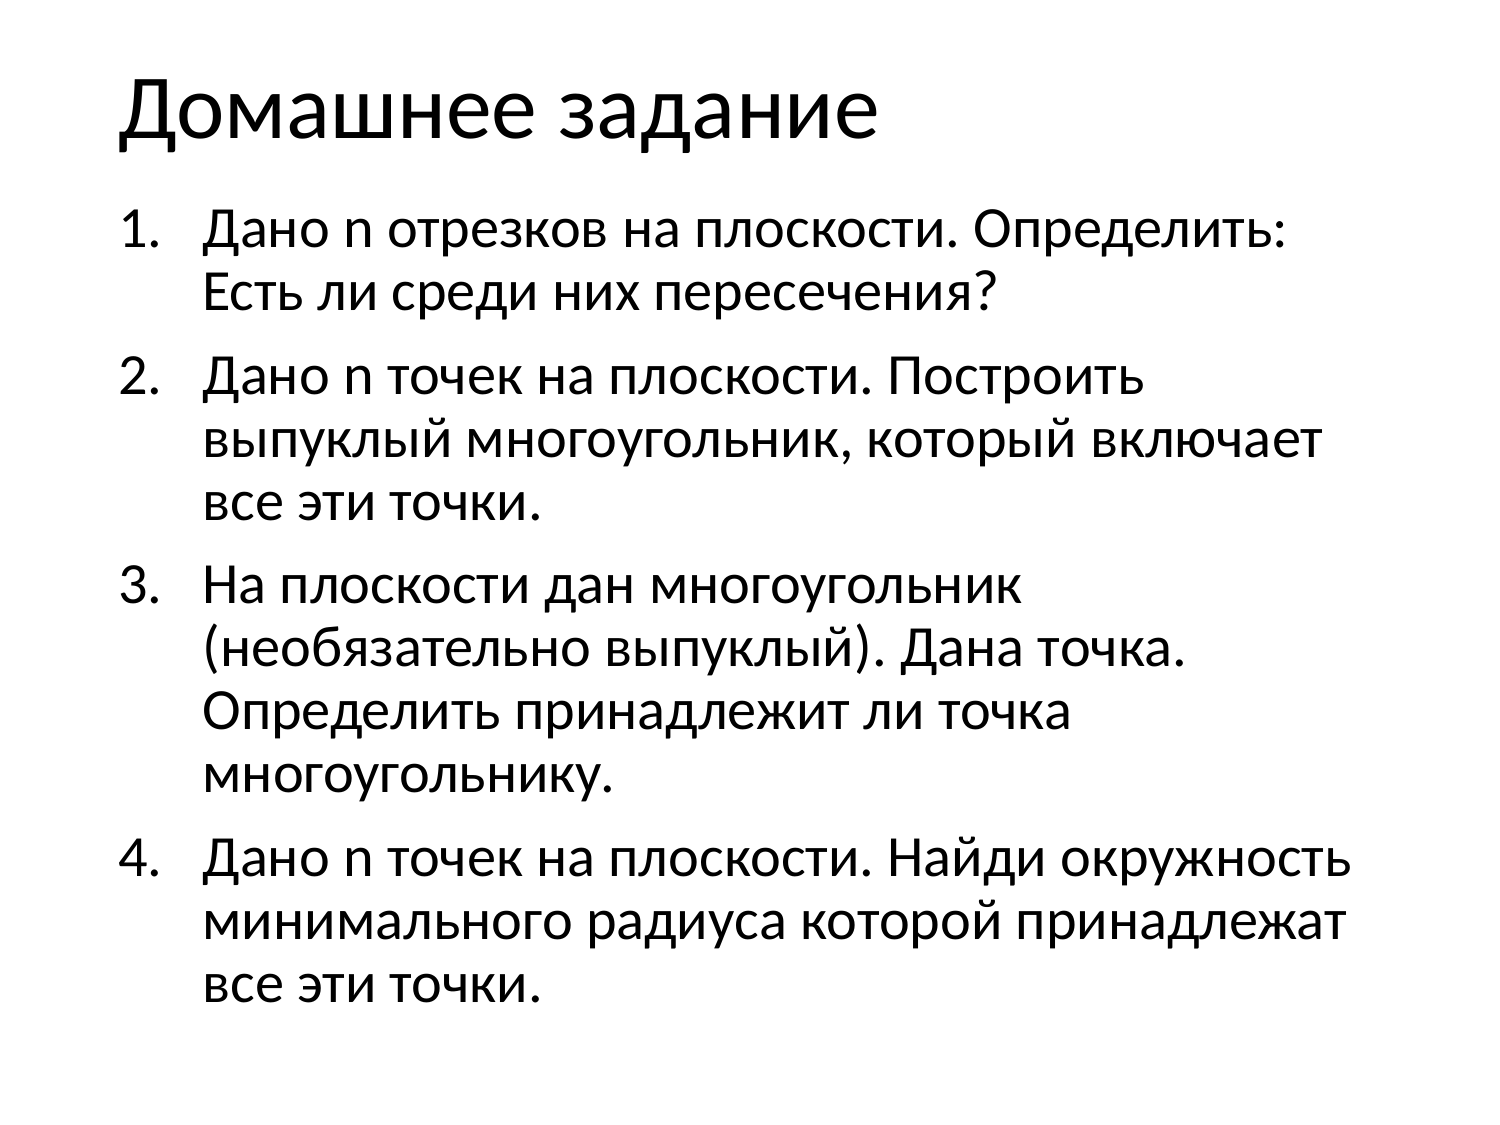

# Домашнее задание
Дано n отрезков на плоскости. Определить: Есть ли среди них пересечения?
Дано n точек на плоскости. Построить выпуклый многоугольник, который включает все эти точки.
На плоскости дан многоугольник (необязательно выпуклый). Дана точка. Определить принадлежит ли точка многоугольнику.
Дано n точек на плоскости. Найди окружность минимального радиуса которой принадлежат все эти точки.